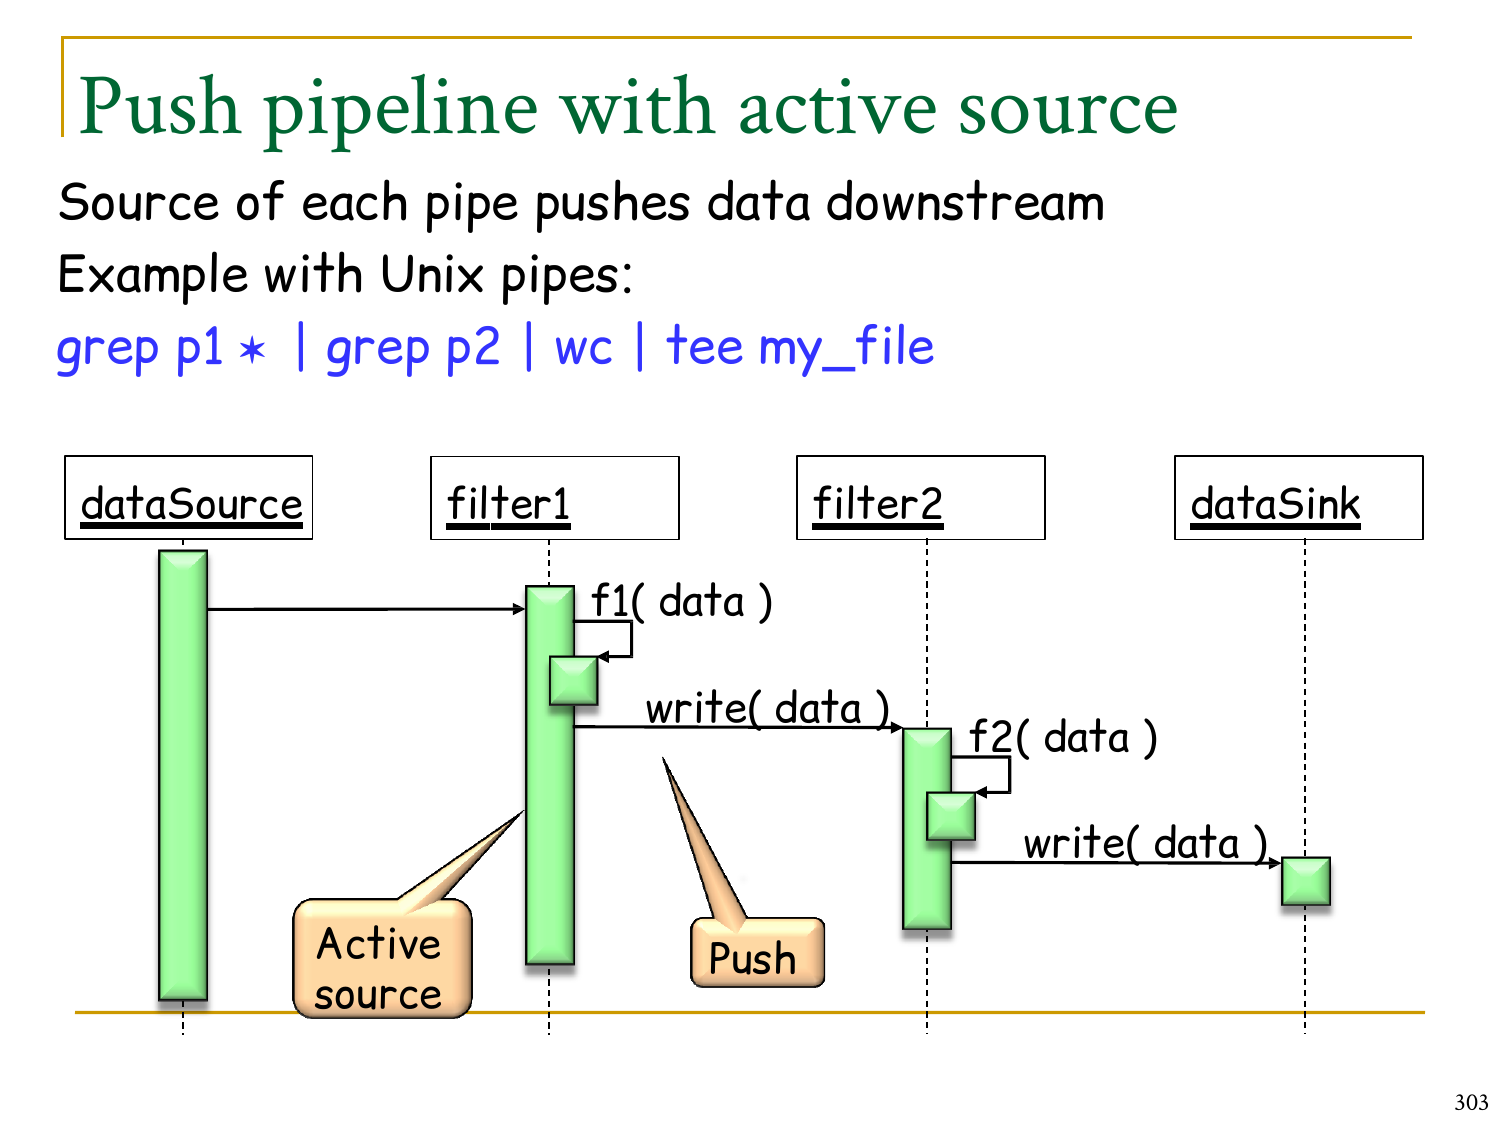

# Push pipeline with active source
Source of each pipe pushes data downstream Example with Unix pipes:
grep p1 ∗ | grep p2 | wc | tee my_file

dataSource
filter2
dataSink
filter1

f1( data )

write( data )
f2( data )

write( data )

Active source
Push
303